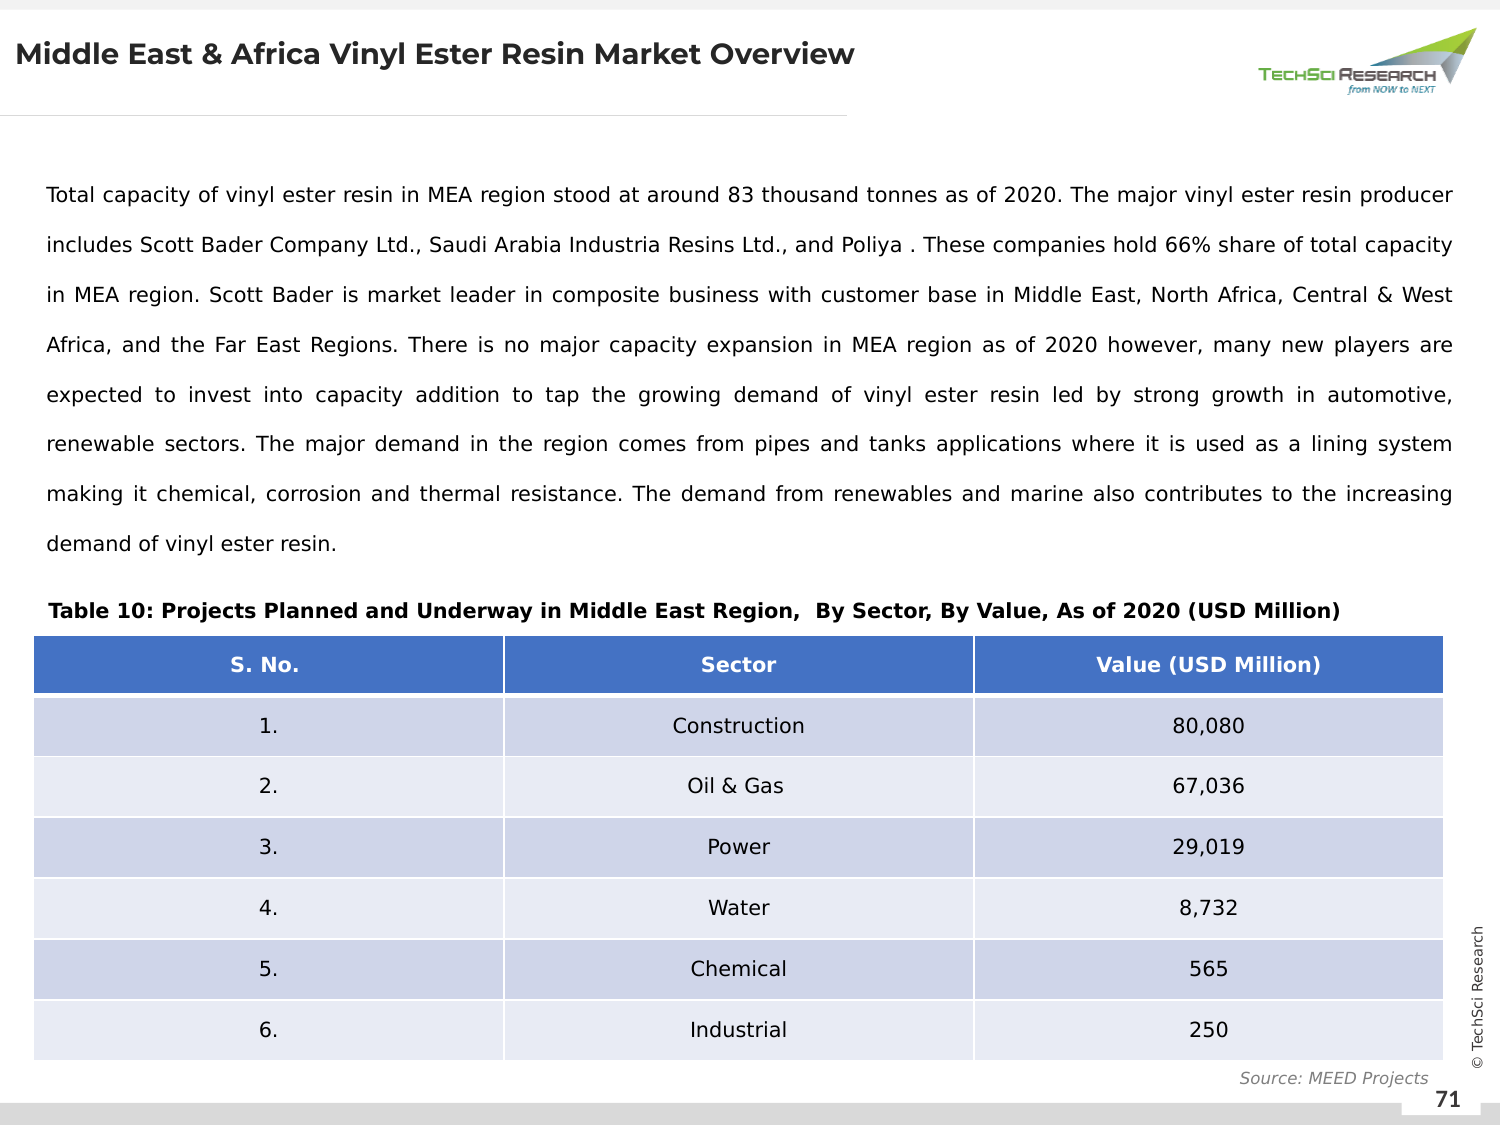

Middle East & Africa Vinyl Ester Resin Market Overview
Total capacity of vinyl ester resin in MEA region stood at around 83 thousand tonnes as of 2020. The major vinyl ester resin producer includes Scott Bader Company Ltd., Saudi Arabia Industria Resins Ltd., and Poliya . These companies hold 66% share of total capacity in MEA region. Scott Bader is market leader in composite business with customer base in Middle East, North Africa, Central & West Africa, and the Far East Regions. There is no major capacity expansion in MEA region as of 2020 however, many new players are expected to invest into capacity addition to tap the growing demand of vinyl ester resin led by strong growth in automotive, renewable sectors. The major demand in the region comes from pipes and tanks applications where it is used as a lining system making it chemical, corrosion and thermal resistance. The demand from renewables and marine also contributes to the increasing demand of vinyl ester resin.
Table 10: Projects Planned and Underway in Middle East Region,  By Sector, By Value, As of 2020 (USD Million)
| S. No. | Sector | Value (USD Million) |
| --- | --- | --- |
| 1. | Construction | 80,080 |
| 2. | Oil & Gas | 67,036 |
| 3. | Power | 29,019 |
| 4. | Water | 8,732 |
| 5. | Chemical | 565 |
| 6. | Industrial | 250 |
Source: MEED Projects